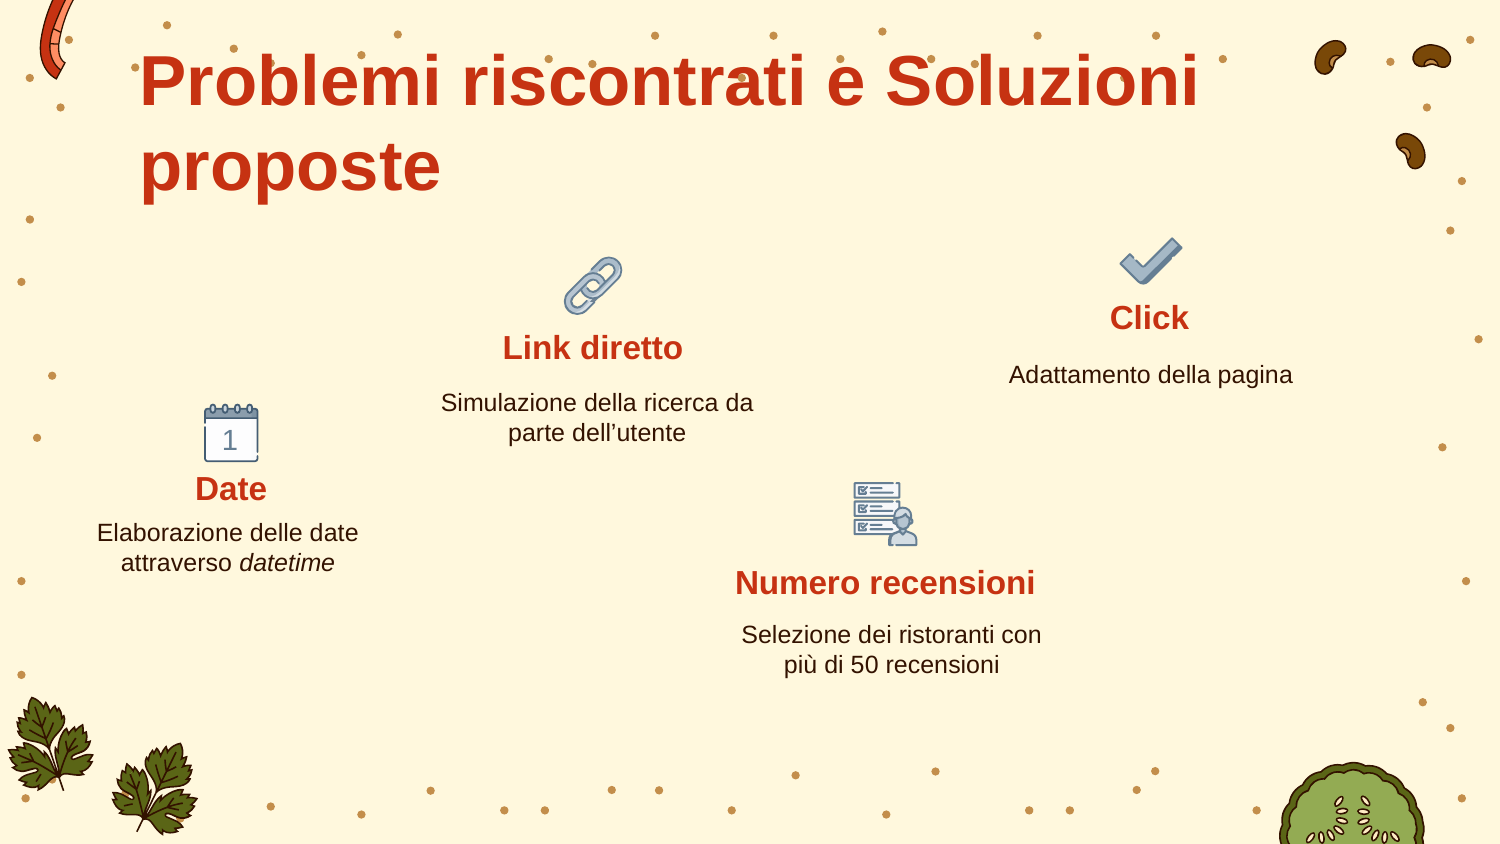

# Problemi riscontrati e Soluzioni proposte

Click
Link diretto
Adattamento della pagina
Simulazione della ricerca da parte dell’utente

1
Date

Elaborazione delle date attraverso datetime
Numero recensioni
Selezione dei ristoranti con più di 50 recensioni